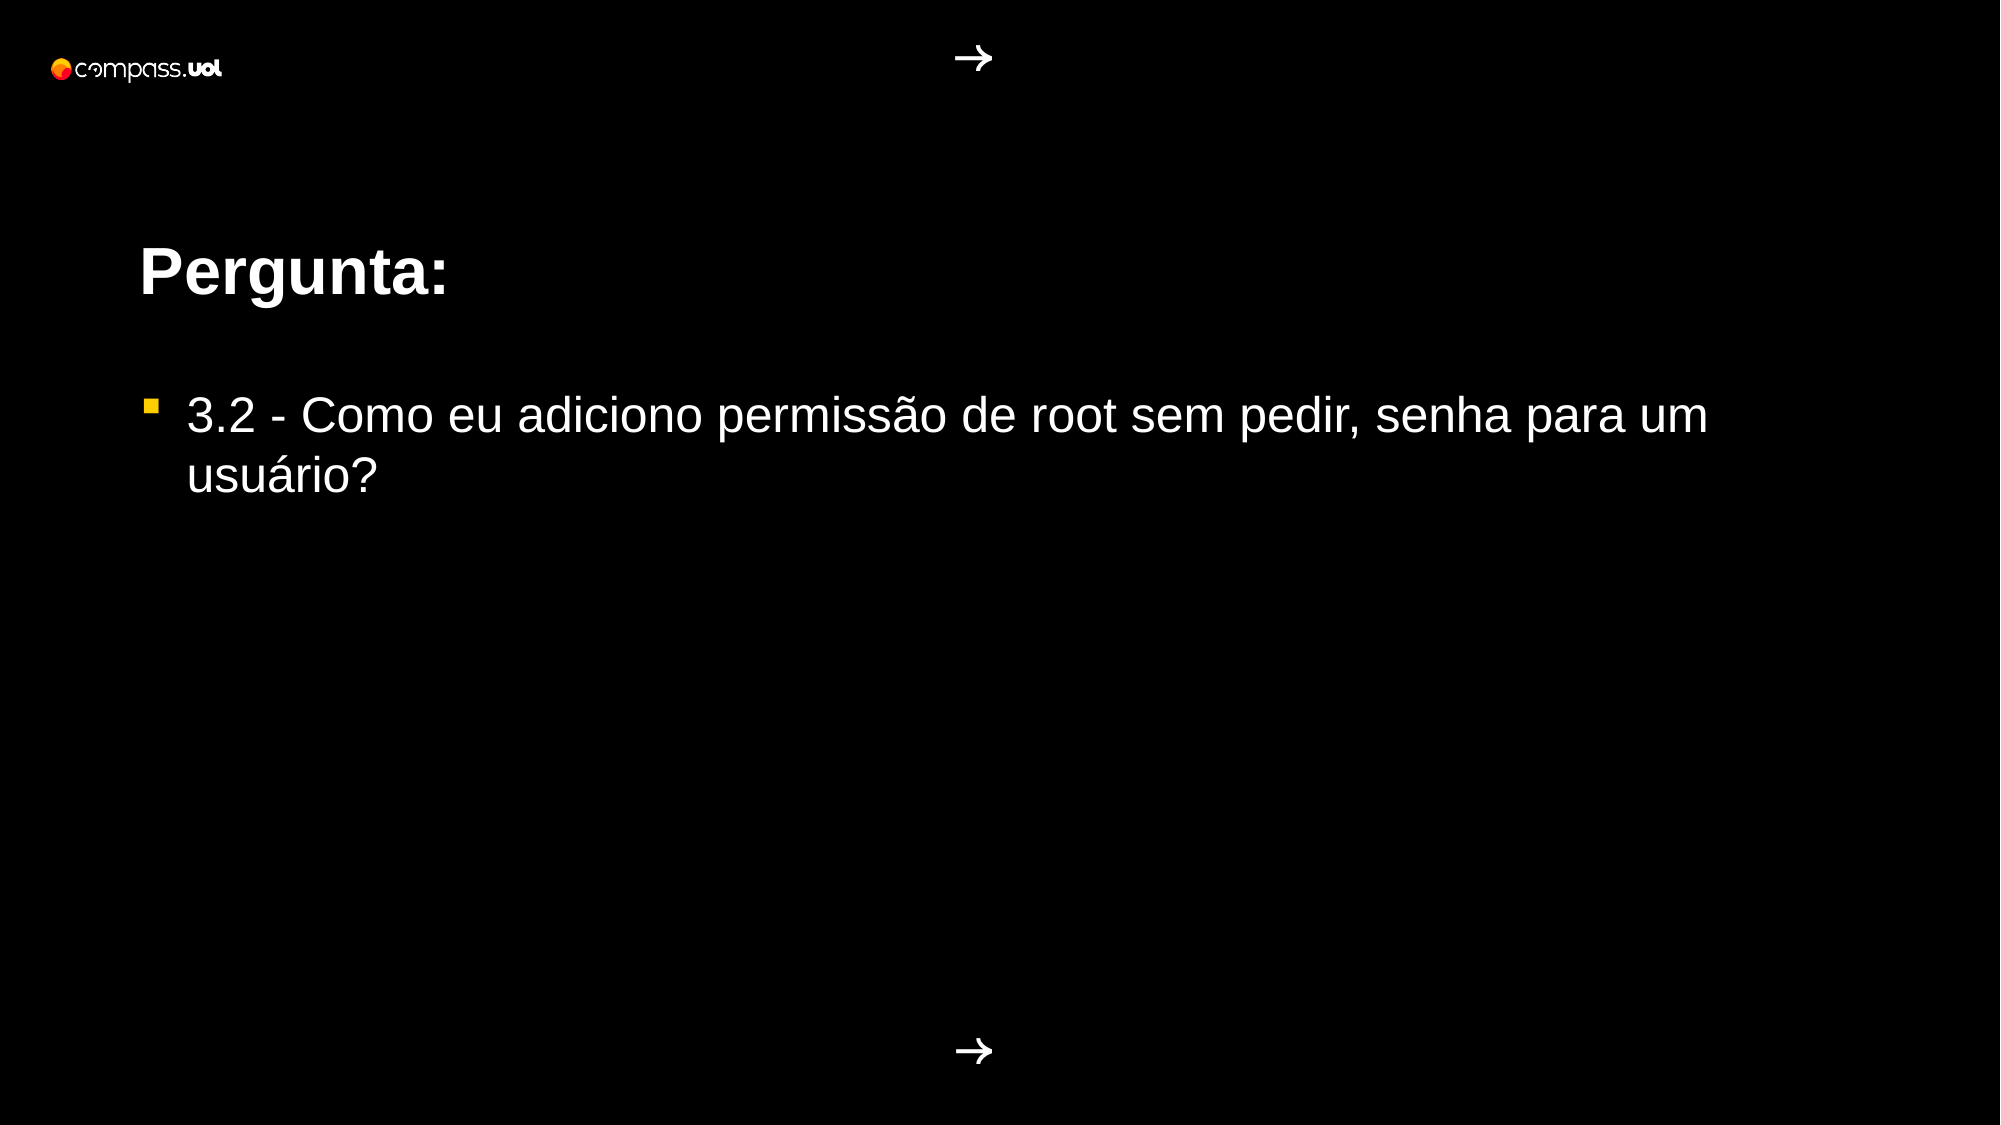

Pergunta:
3.2 - Como eu adiciono permissão de root sem pedir, senha para um usuário?